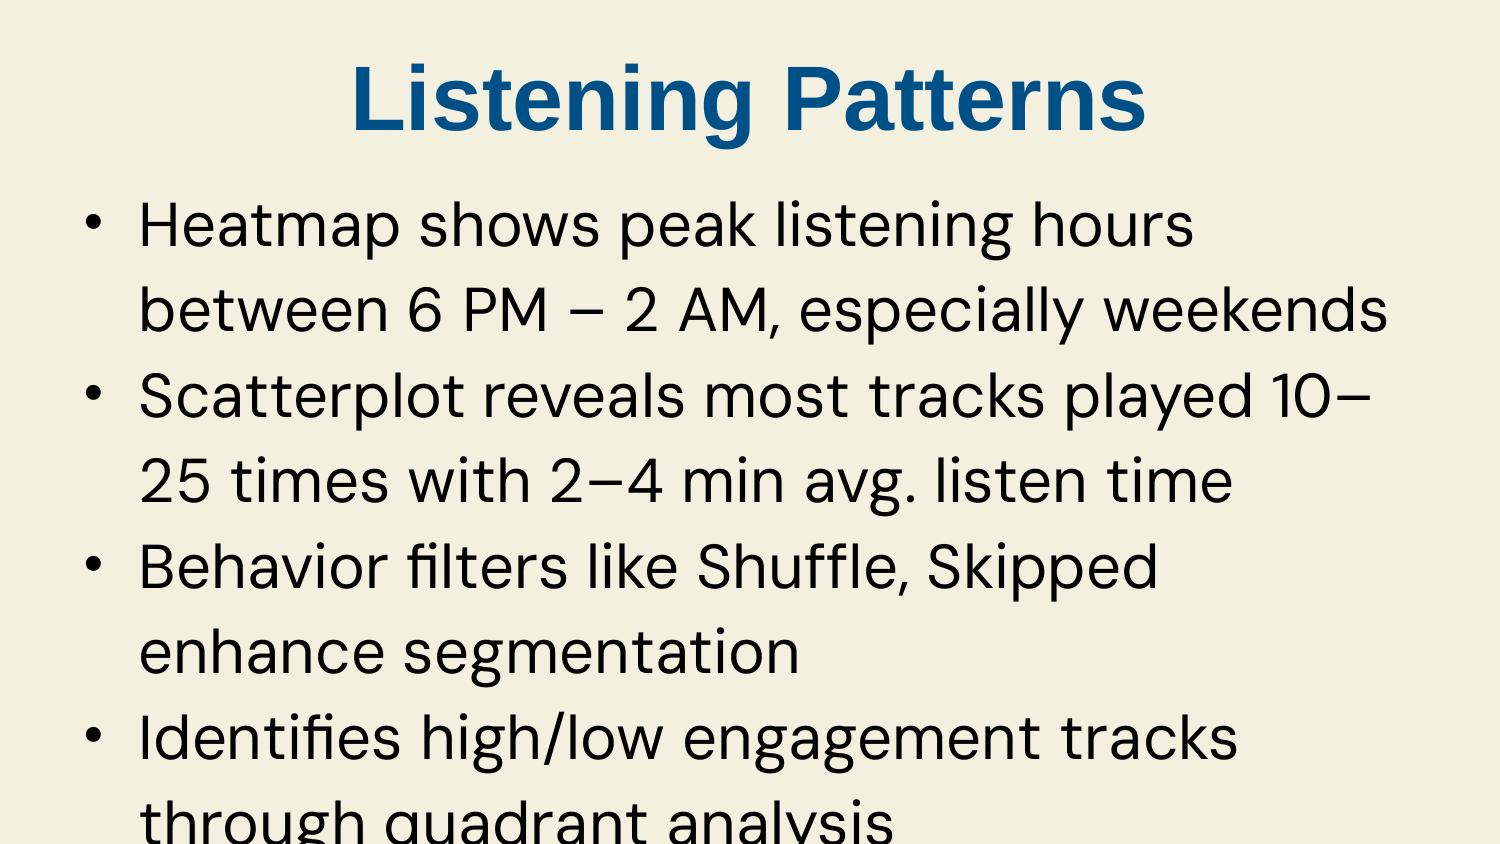

Listening Patterns
Heatmap shows peak listening hours between 6 PM – 2 AM, especially weekends
Scatterplot reveals most tracks played 10–25 times with 2–4 min avg. listen time
Behavior filters like Shuffle, Skipped enhance segmentation
Identifies high/low engagement tracks through quadrant analysis